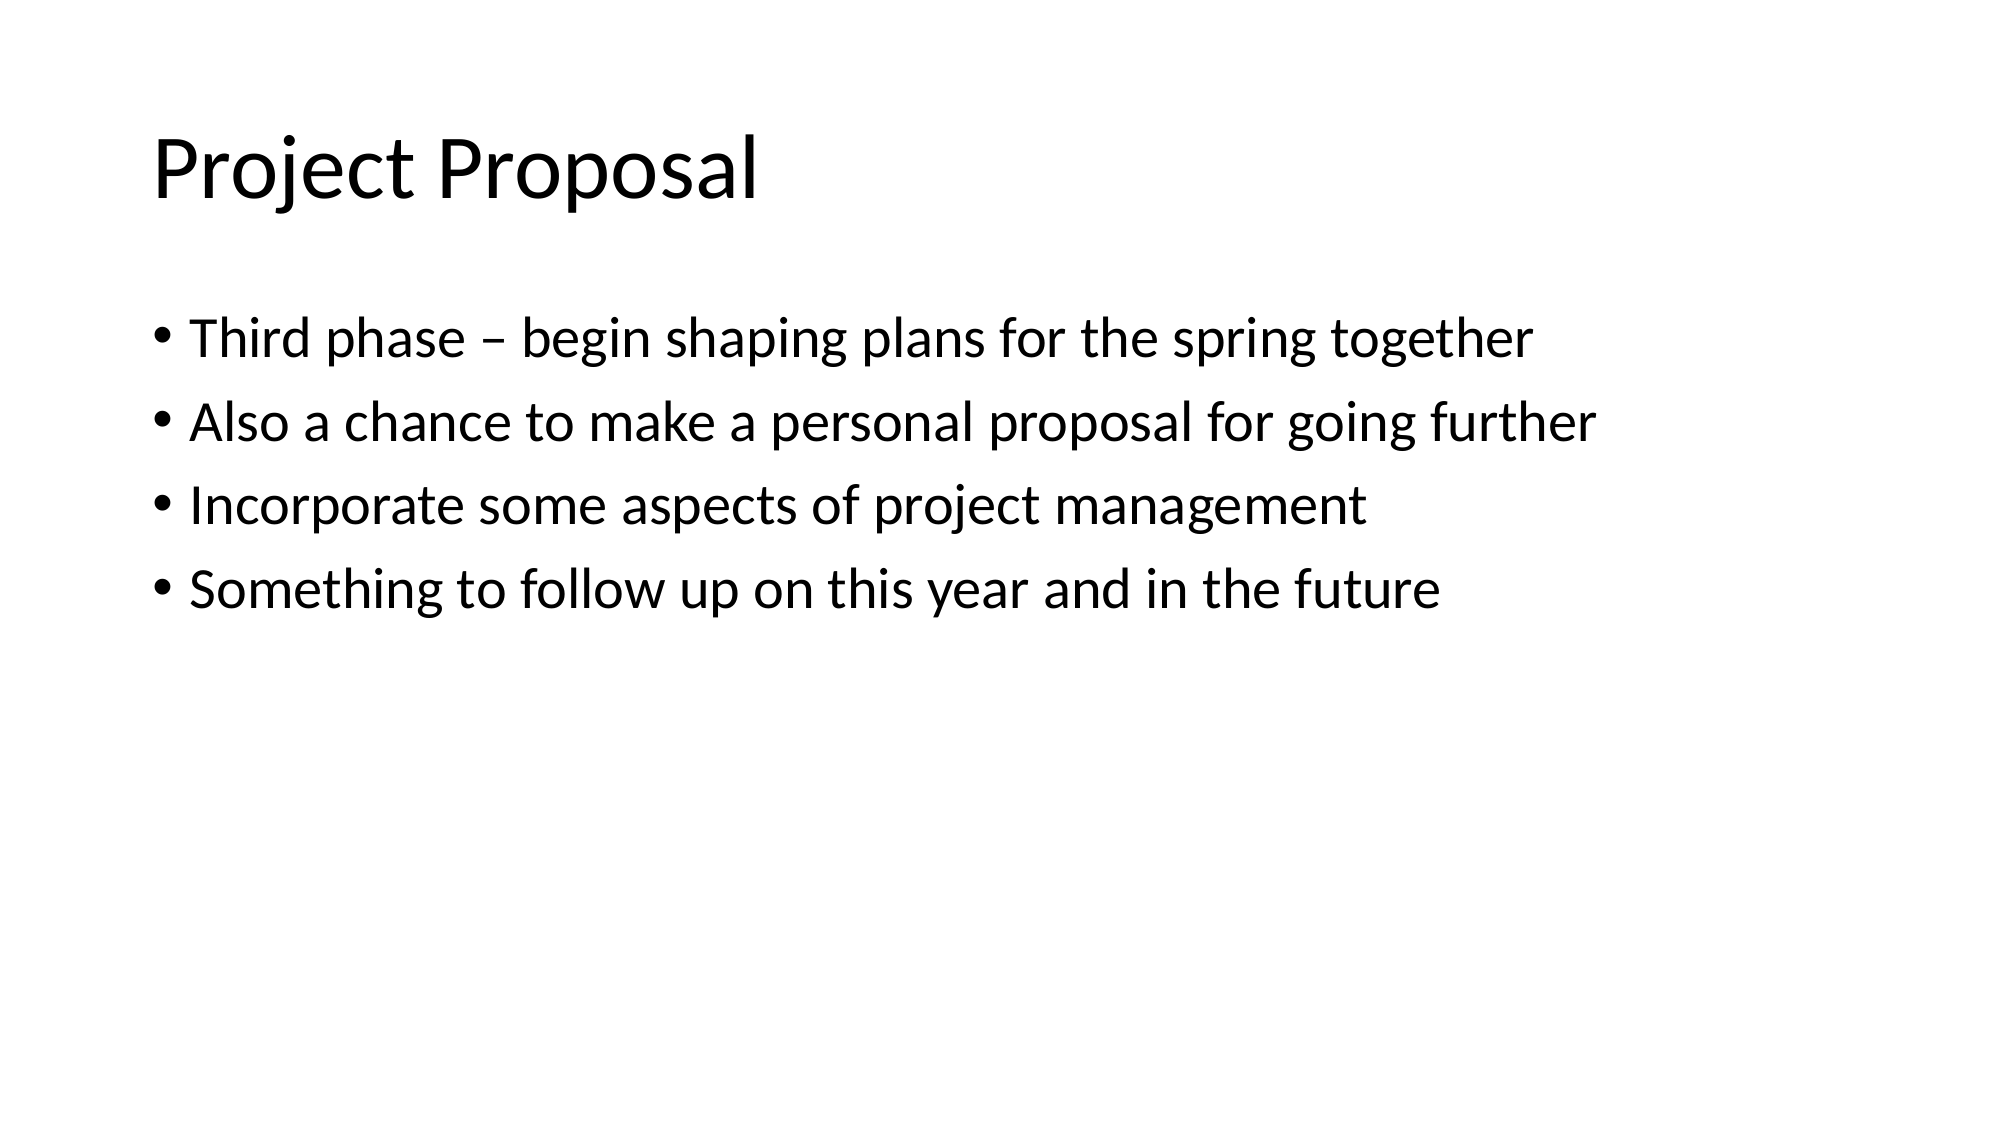

# Project Proposal
Third phase – begin shaping plans for the spring together
Also a chance to make a personal proposal for going further
Incorporate some aspects of project management
Something to follow up on this year and in the future